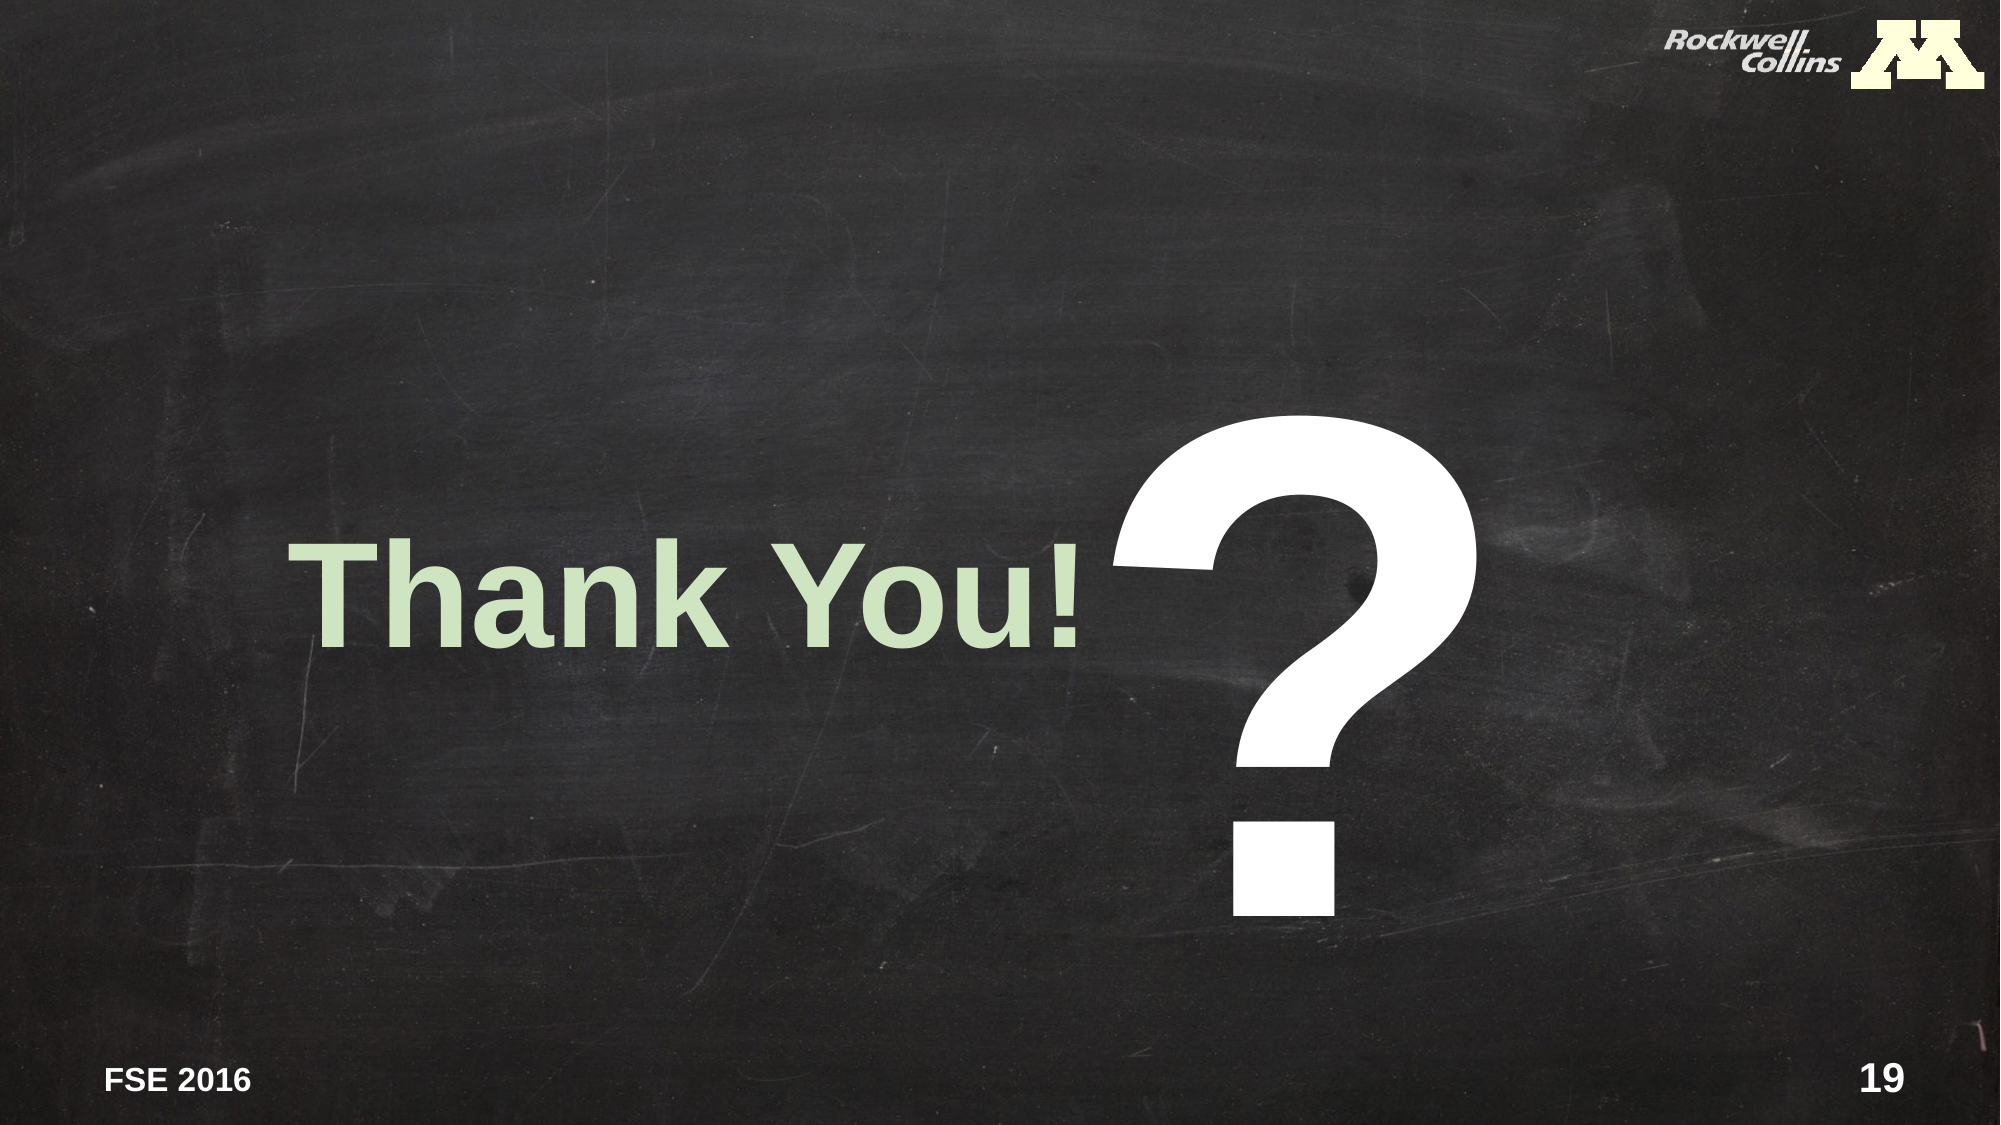

# Thank You!
?
FSE 2016
19